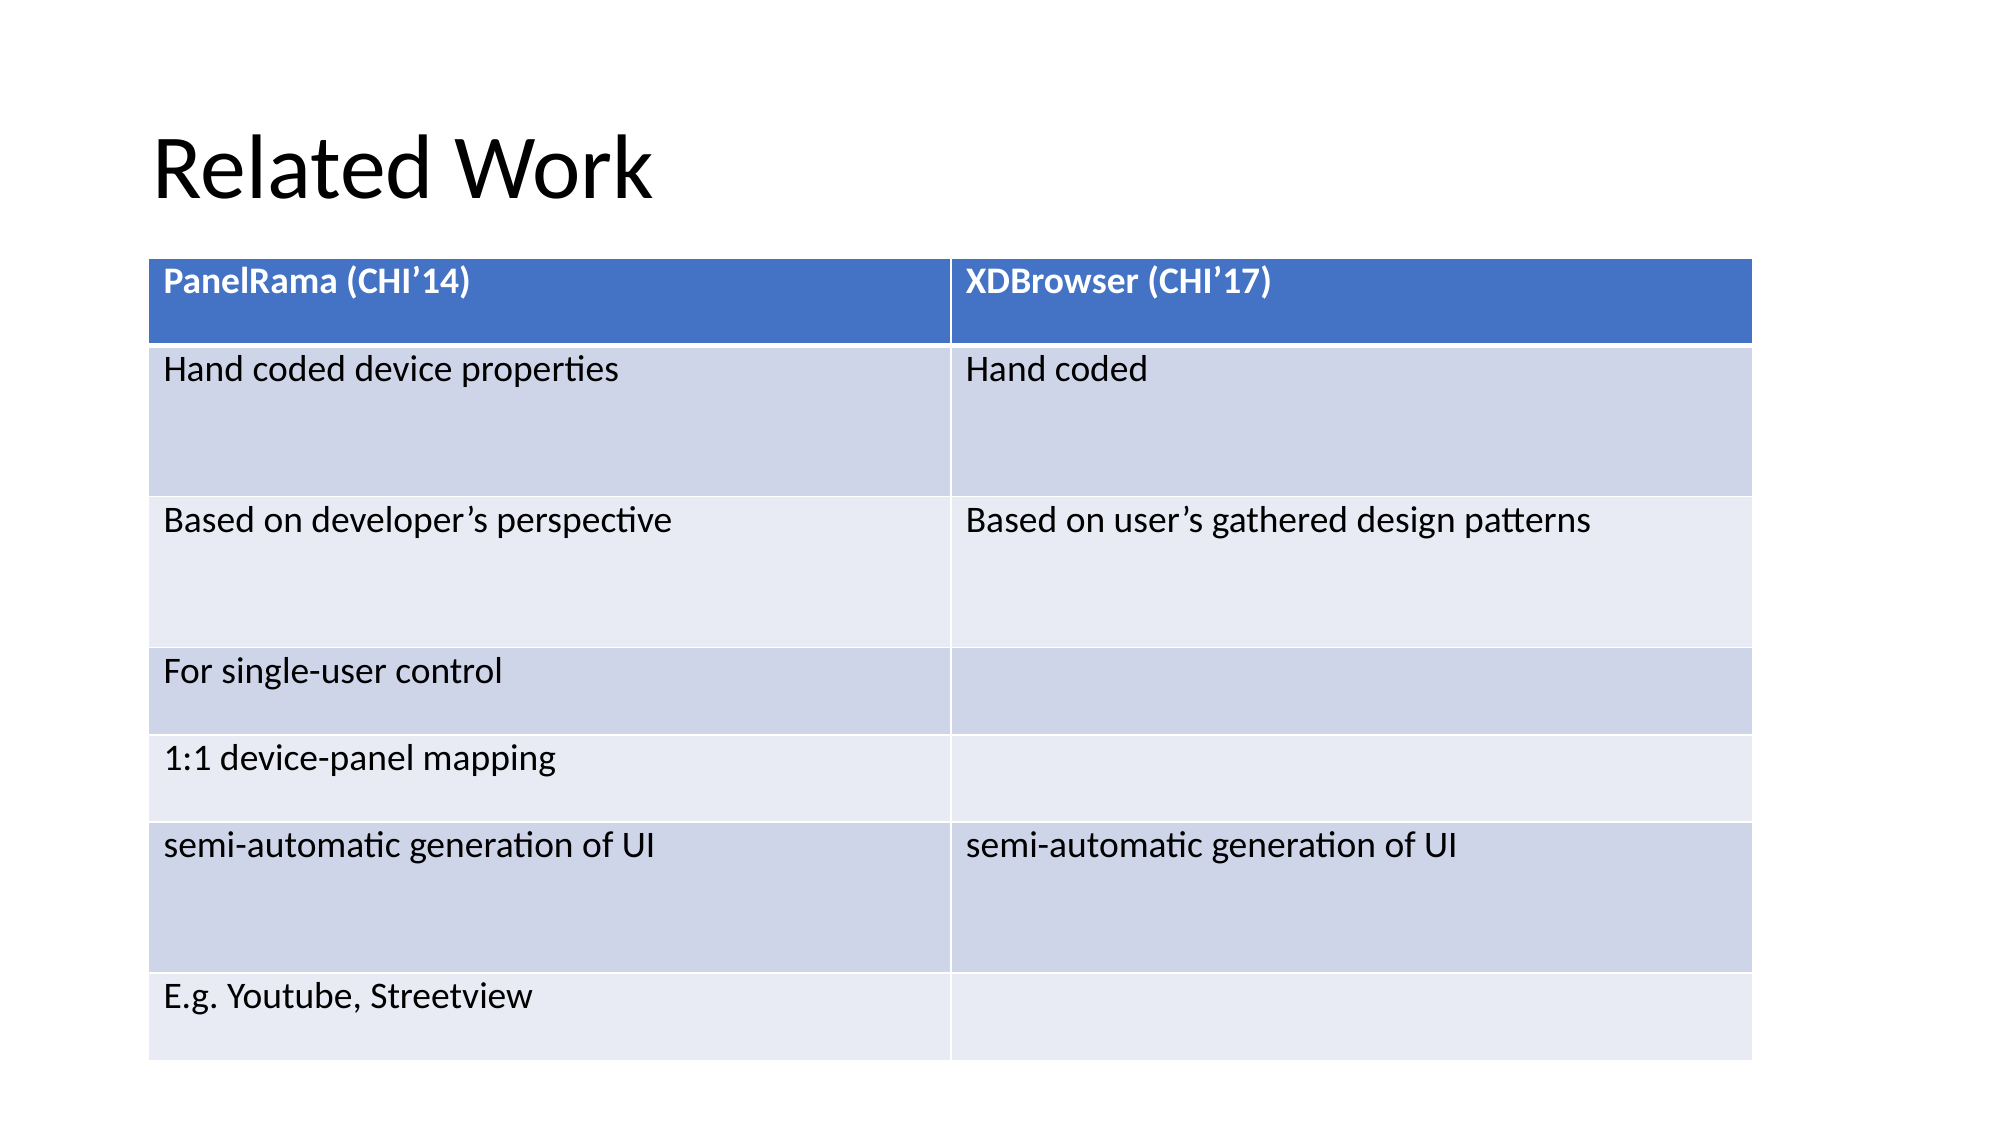

# Related Work
| PanelRama (CHI’14) | XDBrowser (CHI’17) |
| --- | --- |
| Hand coded device properties | Hand coded |
| Based on developer’s perspective | Based on user’s gathered design patterns |
| For single-user control |  |
| 1:1 device-panel mapping |  |
| semi-automatic generation of UI | semi-automatic generation of UI |
| E.g. Youtube, Streetview |  |